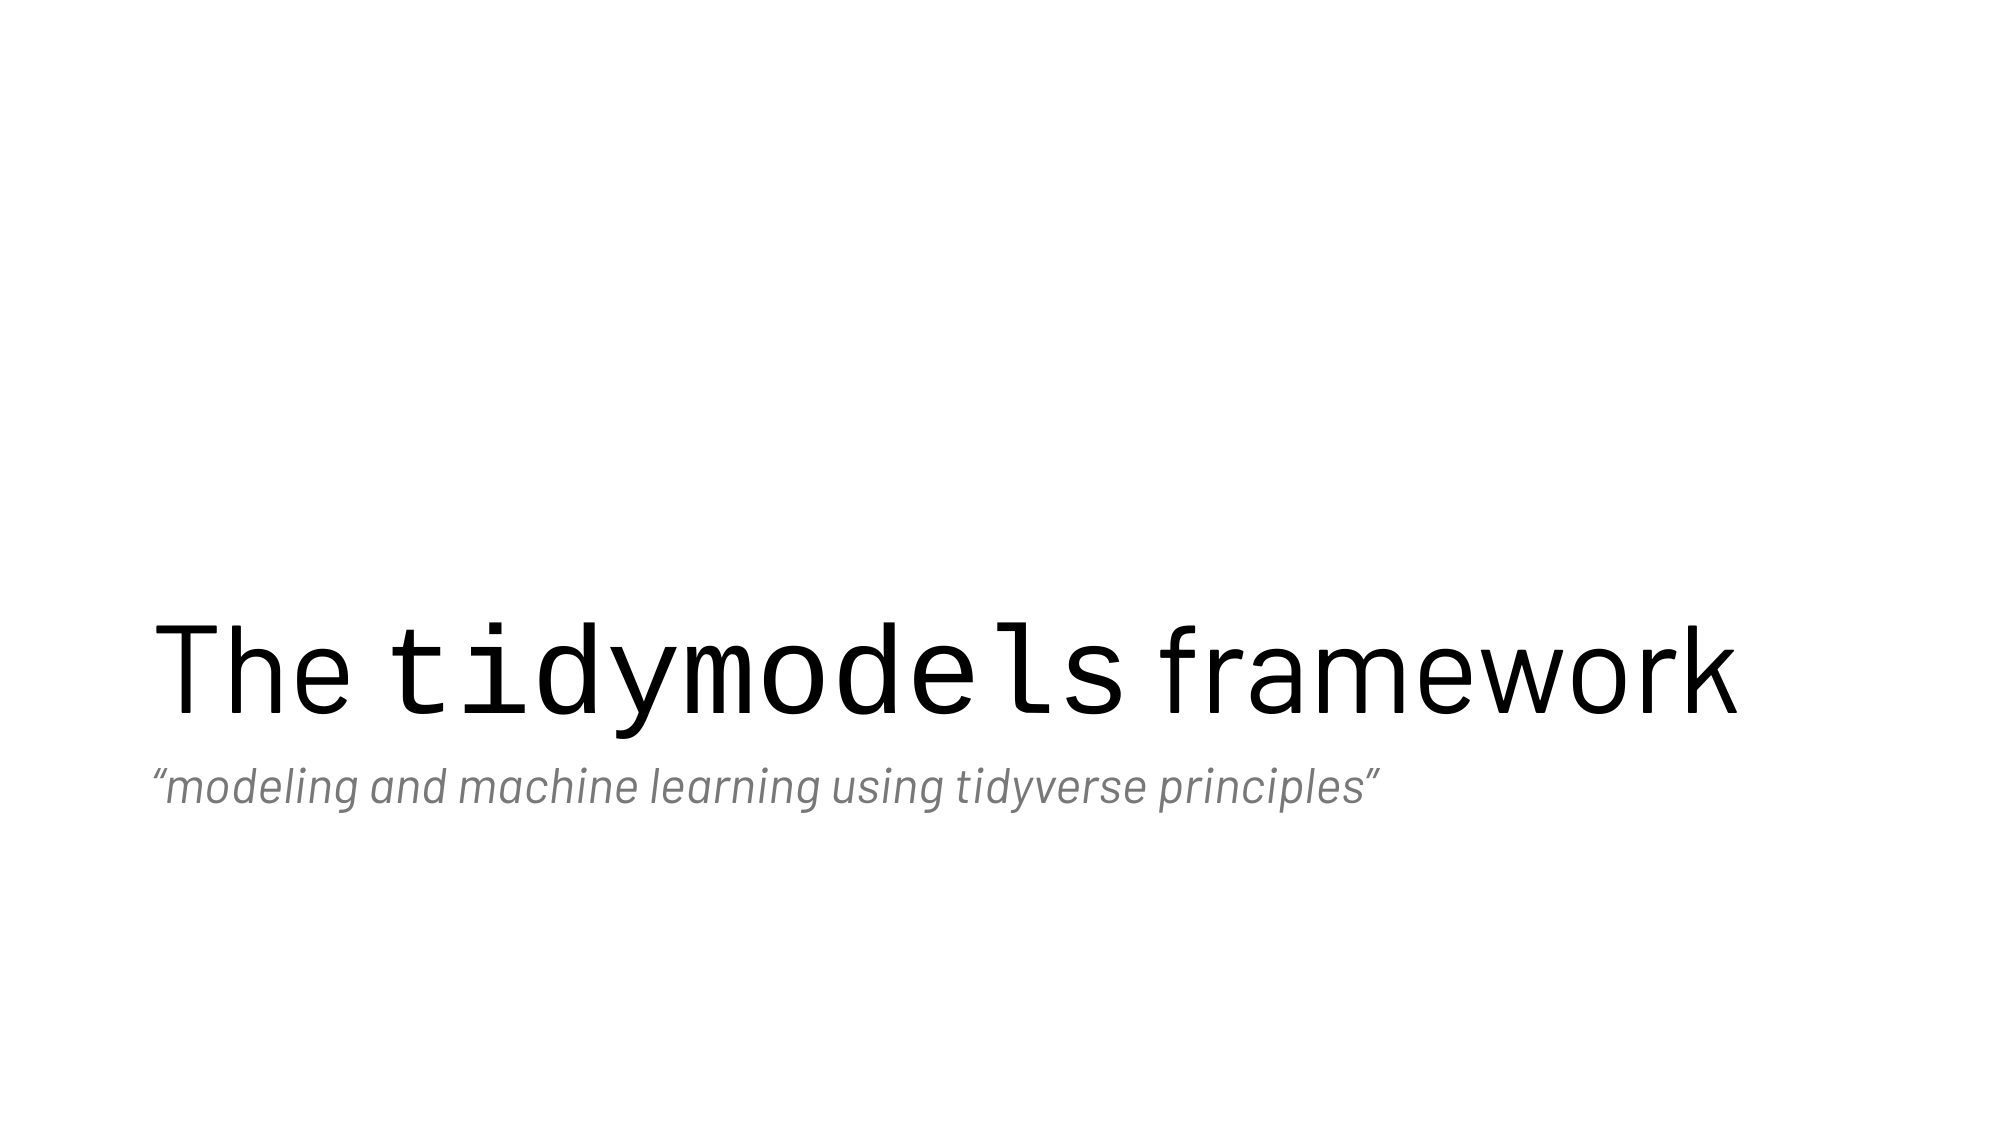

# The tidymodels framework
“modeling and machine learning using tidyverse principles”